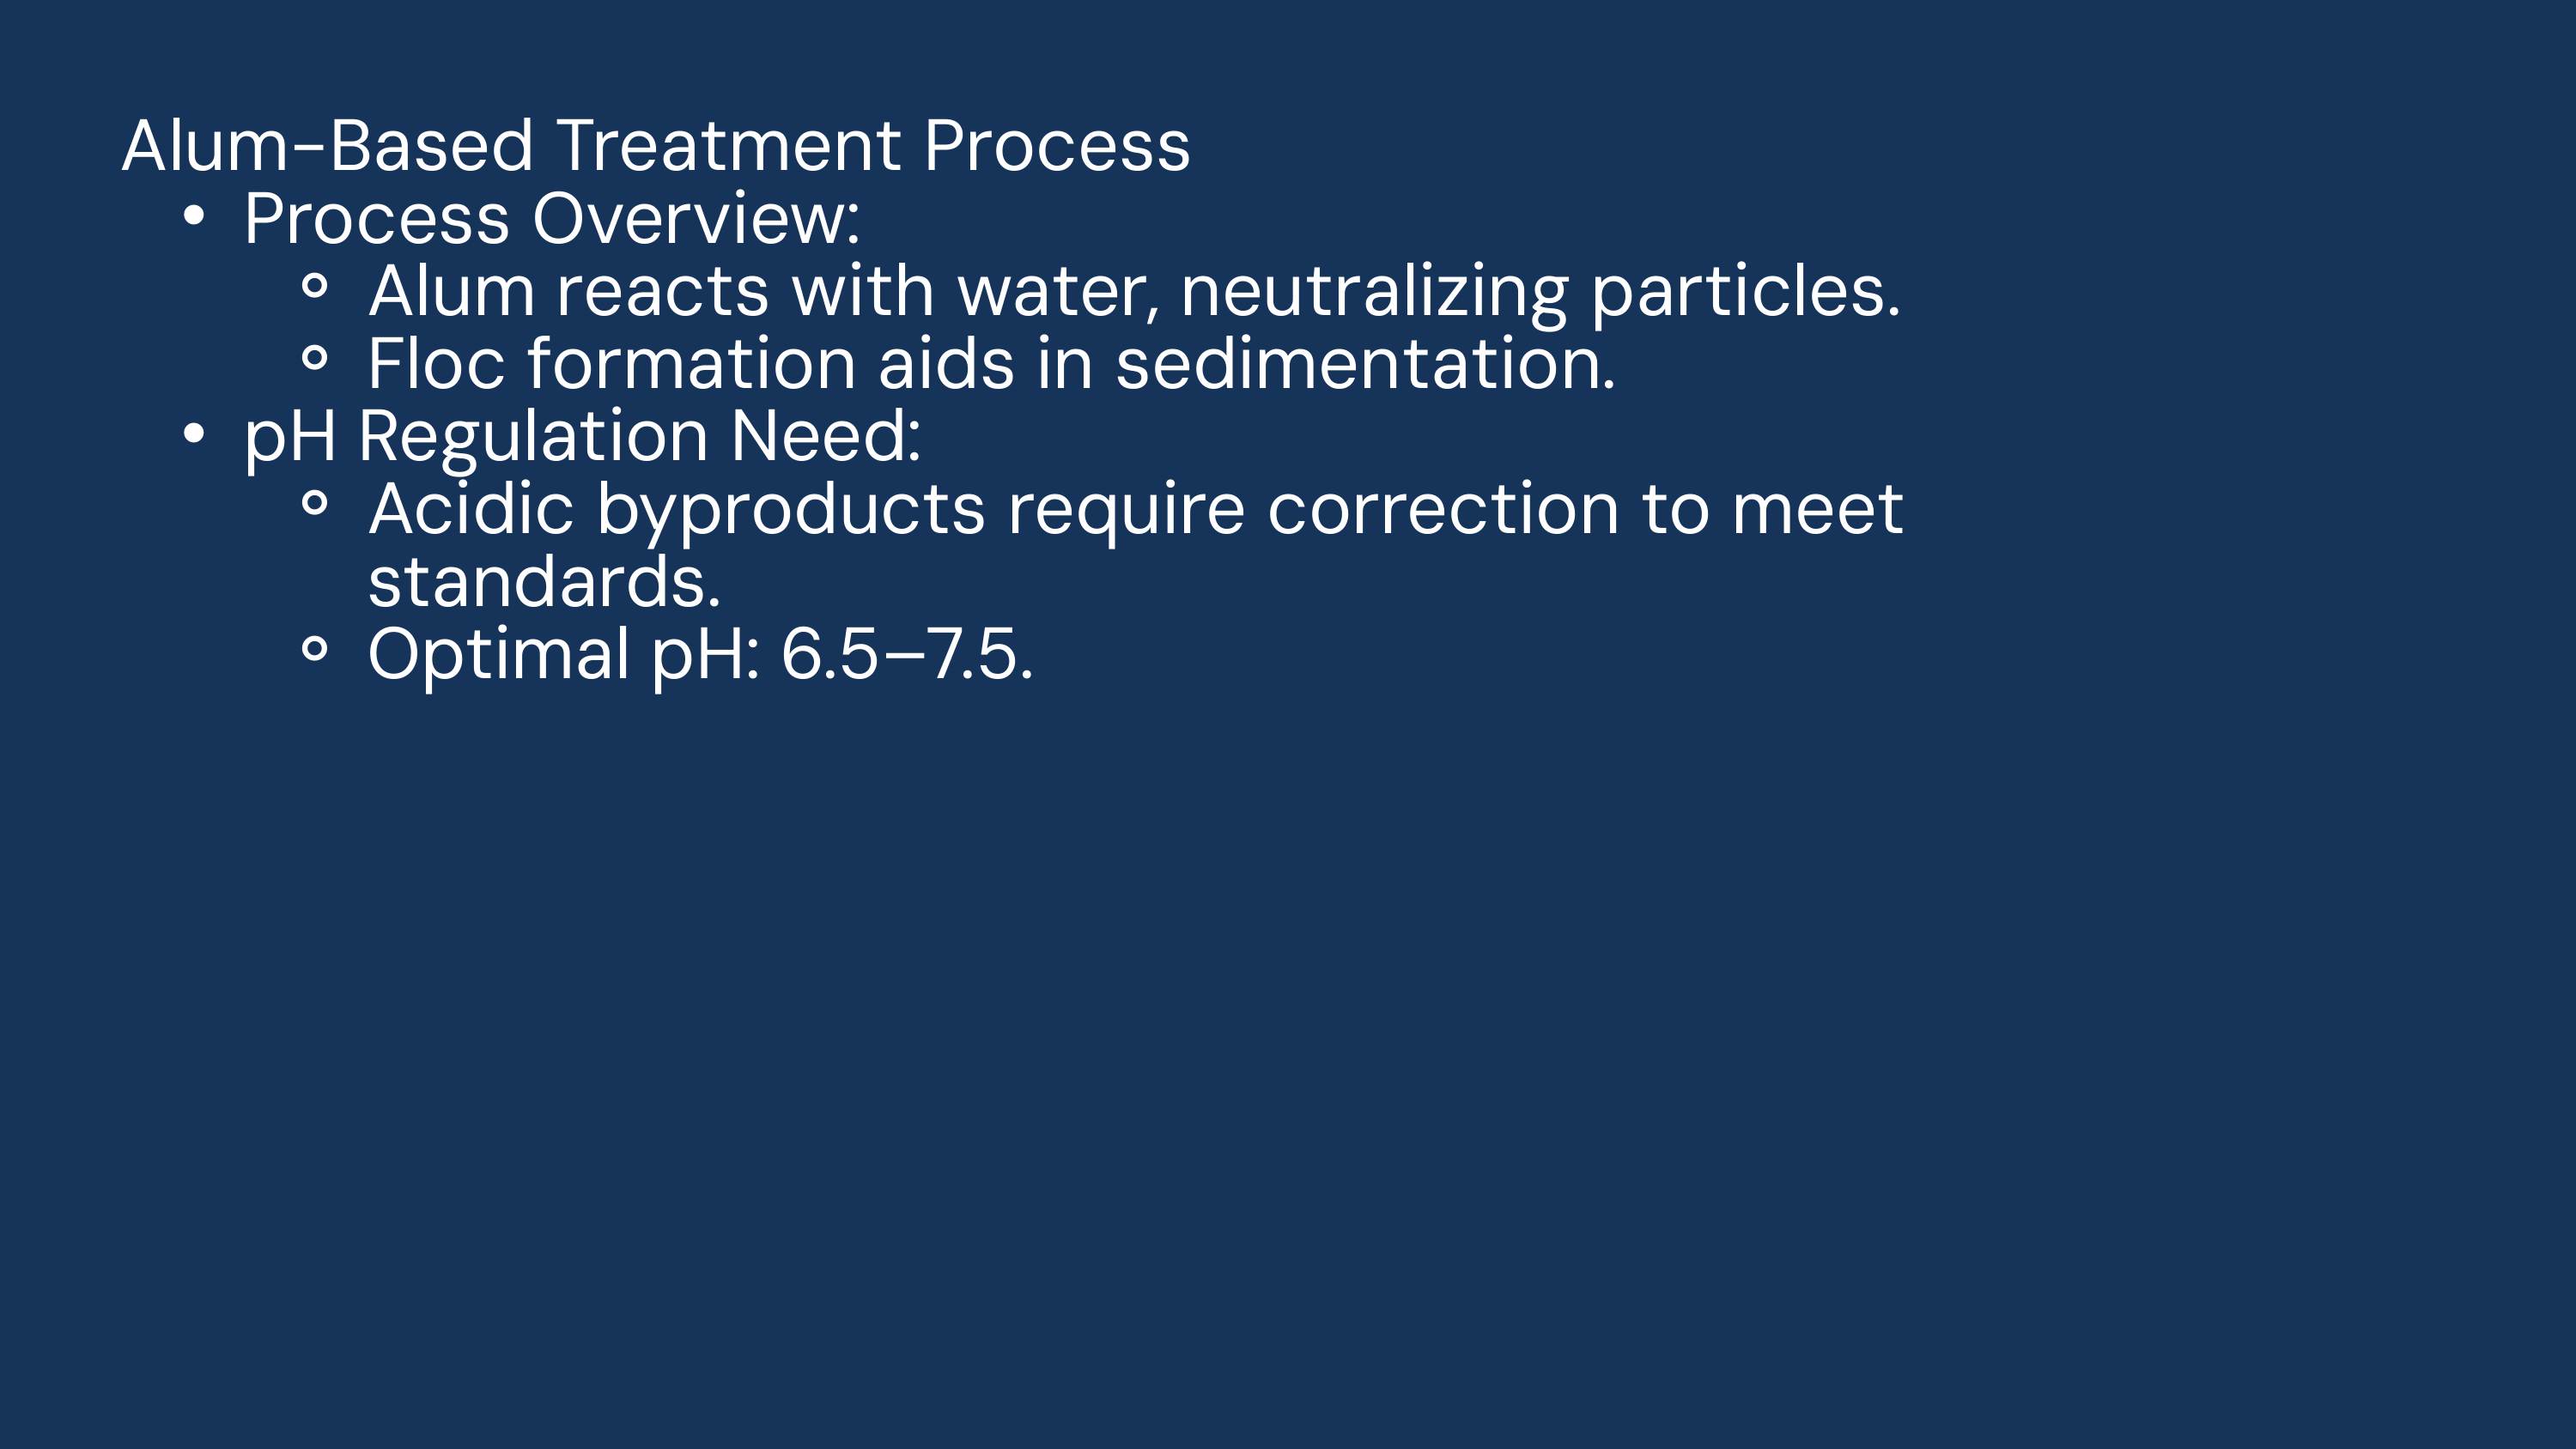

Alum-Based Treatment Process
Process Overview:
Alum reacts with water, neutralizing particles.
Floc formation aids in sedimentation.
pH Regulation Need:
Acidic byproducts require correction to meet standards.
Optimal pH: 6.5–7.5.